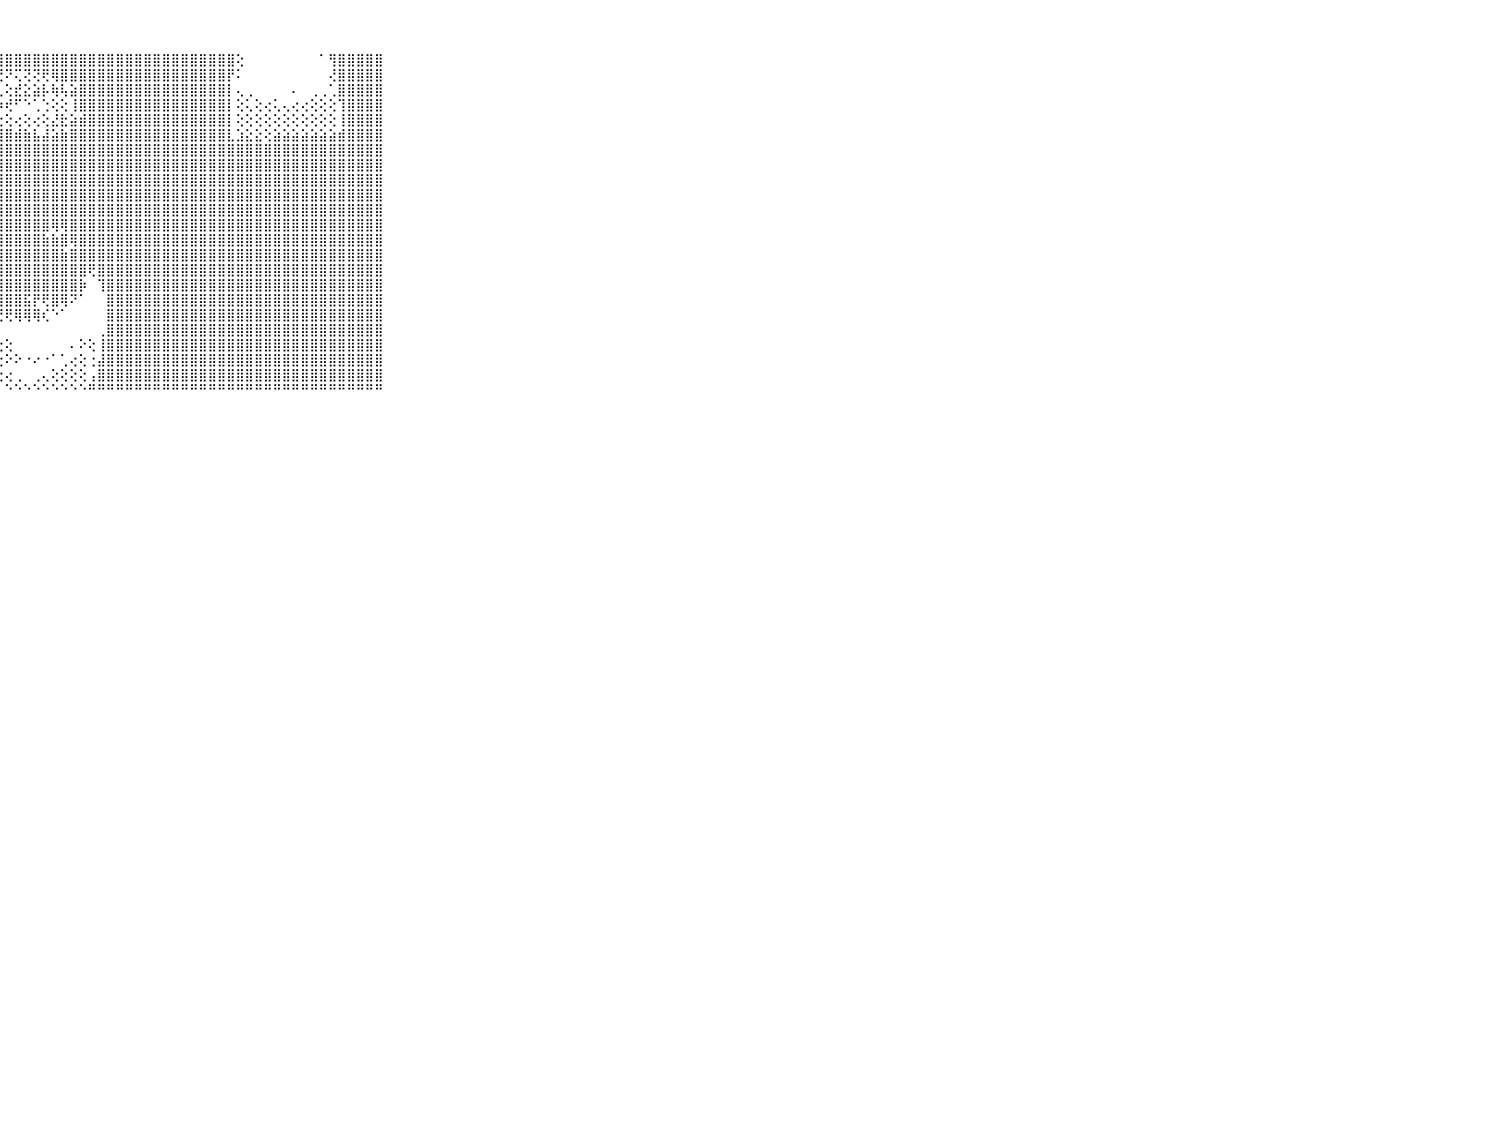

⠀⠀⠀⠀⠀⠀⠀⠀⠀⠀⠀⣿⣿⣿⣿⣿⣿⣿⣿⣿⣿⣿⣿⣿⣿⣿⣿⣿⣿⣿⣿⣿⣿⣿⣿⣿⣿⣿⣿⣿⣿⣿⣿⣿⣿⣿⣿⣿⣿⣿⣿⣿⣿⢕⠀⠀⠀⠀⠀⠀⠀⠀⠁⢻⣿⣿⣿⣿⣿⠀⠀⠀⠀⠀⠀⠀⠀⠀⠀⠀⠀
⠀⠀⠀⠀⠀⠀⠀⠀⠀⠀⠀⣿⣿⣿⣿⣿⣿⣿⣿⣿⣿⣿⣿⣿⣿⡿⢿⢟⠝⢍⢝⢝⢟⢿⣿⣿⣿⣿⣿⣿⣿⣿⣿⣿⣿⣿⣿⣿⣿⣿⣿⣿⡟⠅⠀⠀⠀⠀⠀⠀⠀⠀⠀⢜⣿⣿⣿⣿⣿⠀⠀⠀⠀⠀⠀⠀⠀⠀⠀⠀⠀
⠀⠀⠀⠀⠀⠀⠀⠀⠀⠀⠀⣿⣿⣿⣿⣿⣿⣿⣿⣿⣿⣿⣿⢿⢇⠄⢀⢄⢕⣞⣕⣵⡧⢷⢧⣵⣿⣿⣿⣿⣿⣿⣿⣿⣿⣿⣿⣿⣿⣿⣿⣿⡇⢄⢀⠀⠀⠀⠀⠄⠀⢀⢀⢁⣿⣿⣿⣿⣿⠀⠀⠀⠀⠀⠀⠀⠀⠀⠀⠀⠀
⠀⠀⠀⠀⠀⠀⠀⠀⠀⠀⠀⣿⣿⣿⣿⣿⣿⣿⣿⣿⣿⣿⢏⢕⢕⢱⢕⡵⢞⠋⠑⢁⢑⢕⢕⢸⣿⣿⣿⣿⣿⣿⣿⣿⣿⣿⣿⣿⣿⣿⣿⣿⡇⢕⢅⢕⢔⢅⢄⢔⢔⢕⢕⢕⢹⣿⣿⣿⣿⠀⠀⠀⠀⠀⠀⠀⠀⠀⠀⠀⠀
⠀⠀⠀⠀⠀⠀⠀⠀⠀⠀⠀⣿⣿⣿⣿⣿⣿⣿⣿⣿⣿⡇⢱⡇⢕⢟⢕⢕⢕⢔⢕⢔⢕⣜⣗⣵⣾⣿⣿⣿⣿⣿⣿⣿⣿⣿⣿⣿⣿⣿⣿⣿⡇⢕⢕⢕⢕⢕⢕⢕⢕⢕⢕⢕⢸⣿⣿⣿⣿⠀⠀⠀⠀⠀⠀⠀⠀⠀⠀⠀⠀
⠀⠀⠀⠀⠀⠀⠀⠀⠀⠀⠀⣿⣿⣿⣿⣿⣿⣿⣿⣿⣿⡇⢜⢕⣻⣷⣷⣾⣿⣾⣷⣧⣼⣵⣷⣿⣿⣿⣿⣿⣿⣿⣿⣿⣿⣿⣿⣿⣿⣿⣿⣿⣇⣱⣕⣕⢕⣵⣵⣵⣵⣵⣵⣵⣾⣿⣿⣿⣿⠀⠀⠀⠀⠀⠀⠀⠀⠀⠀⠀⠀
⠀⠀⠀⠀⠀⠀⠀⠀⠀⠀⠀⣿⣿⣿⣿⣿⣿⣿⣿⣿⣿⡇⢕⢕⣾⣿⣿⣿⣿⣿⣿⣿⣿⣿⣿⣿⣿⣿⣿⣿⣿⣿⣿⣿⣿⣿⣿⣿⣿⣿⣿⣿⣿⣿⣿⣿⣿⣿⣿⣿⣿⣿⣿⣿⣿⣿⣿⣿⣿⠀⠀⠀⠀⠀⠀⠀⠀⠀⠀⠀⠀
⠀⠀⠀⠀⠀⠀⠀⠀⠀⠀⠀⣿⣿⣿⣿⣿⣿⣿⣿⣿⣿⡇⢕⢸⣿⣿⣿⣿⣿⣿⣿⣿⣿⣿⣿⣿⣿⣿⣿⣿⣿⣿⣿⣿⣿⣿⣿⣿⣿⣿⣿⣿⣿⣿⣿⣿⣿⣿⣿⣿⣿⣿⣿⣿⣿⣿⣿⣿⣿⠀⠀⠀⠀⠀⠀⠀⠀⠀⠀⠀⠀
⠀⠀⠀⠀⠀⠀⠀⠀⠀⠀⠀⣿⣿⣿⣿⣿⣿⣿⣿⣿⣿⣿⢕⢸⣿⣿⣿⣿⣿⣿⣿⣿⣿⣿⣿⣿⣿⣿⣿⣿⣿⣿⣿⣿⣿⣿⣿⣿⣿⣿⣿⣿⣿⣿⣿⣿⣿⣿⣿⣿⣿⣿⣿⣿⣿⣿⣿⣿⣿⠀⠀⠀⠀⠀⠀⠀⠀⠀⠀⠀⠀
⠀⠀⠀⠀⠀⠀⠀⠀⠀⠀⠀⣿⣿⣿⣿⣿⣿⣿⣿⣿⣿⣿⣧⣸⣿⣿⣿⣿⣿⣿⣿⣿⣿⣿⣿⣿⣿⣿⣿⣿⣿⣿⣿⣿⣿⣿⣿⣿⣿⣿⣿⣿⣿⣿⣿⣿⣿⣿⣿⣿⣿⣿⣿⣿⣿⣿⣿⣿⣿⠀⠀⠀⠀⠀⠀⠀⠀⠀⠀⠀⠀
⠀⠀⠀⠀⠀⠀⠀⠀⠀⠀⠀⣿⣿⣿⣿⣿⣿⣿⣿⣿⣿⣿⣿⣿⣿⣿⣿⣿⣿⣿⣿⣿⣿⣿⣿⣿⣿⣿⣿⣿⣿⣿⣿⣿⣿⣿⣿⣿⣿⣿⣿⣿⣿⣿⣿⣿⣿⣿⣿⣿⣿⣿⣿⣿⣿⣿⣿⣿⣿⠀⠀⠀⠀⠀⠀⠀⠀⠀⠀⠀⠀
⠀⠀⠀⠀⠀⠀⠀⠀⠀⠀⠀⣿⣿⣿⣿⣿⣿⣿⣿⣿⣿⣿⣿⣿⣿⣿⣿⣿⣿⣿⣿⣿⣿⢿⢿⣿⣿⣿⣿⣿⣿⣿⣿⣿⣿⣿⣿⣿⣿⣿⣿⣿⣿⣿⣿⣿⣿⣿⣿⣿⣿⣿⣿⣿⣿⣿⣿⣿⣿⠀⠀⠀⠀⠀⠀⠀⠀⠀⠀⠀⠀
⠀⠀⠀⠀⠀⠀⠀⠀⠀⠀⠀⣿⢿⣿⣿⣿⣿⣿⣿⣿⣿⣿⣿⣿⣿⣿⣿⣿⣿⣿⣿⣿⣷⣷⣿⢿⣿⣿⣿⣿⣿⣿⣿⣿⣿⣿⣿⣿⣿⣿⣿⣿⣿⣿⣿⣿⣿⣿⣿⣿⣿⣿⣿⣿⣿⣿⣿⣿⣿⠀⠀⠀⠀⠀⠀⠀⠀⠀⠀⠀⠀
⠀⠀⠀⠀⠀⠀⠀⠀⠀⠀⠀⣿⣿⣿⣿⣿⣿⣿⣿⣿⣿⣿⣿⣿⣿⣿⣿⣿⣿⣿⣿⣿⣿⣿⣷⣿⣿⣿⣿⣿⣿⣿⣿⣿⣿⣿⣿⣿⣿⣿⣿⣿⣿⣿⣿⣿⣿⣿⣿⣿⣿⣿⣿⣿⣿⣿⣿⣿⣿⠀⠀⠀⠀⠀⠀⠀⠀⠀⠀⠀⠀
⠀⠀⠀⠀⠀⠀⠀⠀⠀⠀⠀⣿⣿⣿⣿⣿⣿⣿⣿⣿⣿⣿⣿⣿⣿⣿⣿⣿⣿⣿⣿⣿⣿⣿⣿⣿⣿⢟⣿⣿⣿⣿⣿⣿⣿⣿⣿⣿⣿⣿⣿⣿⣿⣿⣿⣿⣿⣿⣿⣿⣿⣿⣿⣿⣿⣿⣿⣿⣿⠀⠀⠀⠀⠀⠀⠀⠀⠀⠀⠀⠀
⠀⠀⠀⠀⠀⠀⠀⠀⠀⠀⠀⣿⣿⣿⣿⣿⣿⣿⣿⣿⣿⣿⣿⣿⡇⢻⣿⣿⣿⣿⣿⣿⣿⣿⣿⣿⡷⠀⢹⣿⣿⣿⣿⣿⣿⣿⣿⣿⣿⣿⣿⣿⣿⣿⣿⣿⣿⣿⣿⣿⣿⣿⣿⣿⣿⣿⣿⣿⣿⠀⠀⠀⠀⠀⠀⠀⠀⠀⠀⠀⠀
⠀⠀⠀⠀⠀⠀⠀⠀⠀⠀⠀⣿⣿⣿⣿⣿⣿⣿⣿⣿⣿⣿⣿⣿⡇⢜⢻⣿⣿⣿⣯⡟⢟⣿⢿⠝⠁⠀⠀⣿⣿⣿⣿⣿⣿⣿⣿⣿⣿⣿⣿⣿⣿⣿⣿⣿⣿⣿⣿⣿⣿⣿⣿⣿⣿⣿⣿⣿⣿⠀⠀⠀⠀⠀⠀⠀⠀⠀⠀⠀⠀
⠀⠀⠀⠀⠀⠀⠀⠀⠀⠀⠀⣿⣿⣽⣿⣿⣿⣿⣿⣿⣿⣿⣿⣿⠕⢕⢑⢜⢟⢿⢿⢿⢎⠑⠁⠀⠀⠀⠀⣿⣿⣿⣿⣿⣿⣿⣿⣿⣿⣿⣿⣿⣿⣿⣿⣿⣿⣿⣿⣿⣿⣿⣿⣿⣿⣿⣿⣿⣿⠀⠀⠀⠀⠀⠀⠀⠀⠀⠀⠀⠀
⠀⠀⠀⠀⠀⠀⠀⠀⠀⠀⠀⣿⣿⣿⣿⣿⣿⣿⣿⣿⣿⣿⣿⣿⠀⢕⠔⠅⠀⠀⠀⠀⠀⠀⠀⠀⠀⠀⢀⣿⣿⣿⣿⣿⣿⣿⣿⣿⣿⣿⣿⣿⣿⣿⣿⣿⣿⣿⣿⣿⣿⣿⣿⣿⣿⣿⣿⣿⣿⠀⠀⠀⠀⠀⠀⠀⠀⠀⠀⠀⠀
⠀⠀⠀⠀⠀⠀⠀⠀⠀⠀⠀⣿⣿⣿⣿⣿⣿⣿⣿⣿⣿⣿⣿⣿⡇⢕⢕⢕⢕⠀⠀⠀⠀⠀⠀⠄⠕⢕⢸⣿⣿⣿⣿⣿⣿⣿⣿⣿⣿⣿⣿⣿⣿⣿⣿⣿⣿⣿⣿⣿⣿⣿⣿⣿⣿⣿⣿⣿⣿⠀⠀⠀⠀⠀⠀⠀⠀⠀⠀⠀⠀
⠀⠀⠀⠀⠀⠀⠀⠀⠀⠀⠀⣿⣿⣿⣿⣿⣿⣿⣿⣿⣿⣿⣿⣿⣿⡕⢕⢕⠕⠕⠐⠔⠐⠁⢁⢔⢕⢐⣼⣿⣿⣿⣿⣿⣿⣿⣿⣿⣿⣿⣿⣿⣿⣿⣿⣿⣿⣿⣿⣿⣿⣿⣿⣿⣿⣿⣿⣿⣿⠀⠀⠀⠀⠀⠀⠀⠀⠀⠀⠀⠀
⠀⠀⠀⠀⠀⠀⠀⠀⠀⠀⠀⣿⣿⣿⣿⣿⣿⣿⣿⣿⣿⣿⣿⣿⣿⣷⡕⢕⢔⢀⠀⢀⢄⢕⢕⢕⢕⢠⣿⣿⣿⣿⣿⣿⣿⣿⣿⣿⣿⣿⣿⣿⣿⣿⣿⣿⣿⣿⣿⣿⣿⣿⣿⣿⣿⣿⣿⣿⣿⠀⠀⠀⠀⠀⠀⠀⠀⠀⠀⠀⠀
⠀⠀⠀⠀⠀⠀⠀⠀⠀⠀⠀⠛⠛⠛⠛⠛⠛⠛⠛⠛⠛⠛⠛⠛⠛⠛⠛⠃⠑⠑⠑⠑⠑⠑⠑⠑⠑⠛⠛⠛⠛⠛⠛⠛⠛⠛⠛⠛⠛⠛⠛⠛⠛⠛⠛⠛⠛⠛⠛⠛⠛⠛⠛⠛⠛⠛⠛⠛⠛⠀⠀⠀⠀⠀⠀⠀⠀⠀⠀⠀⠀